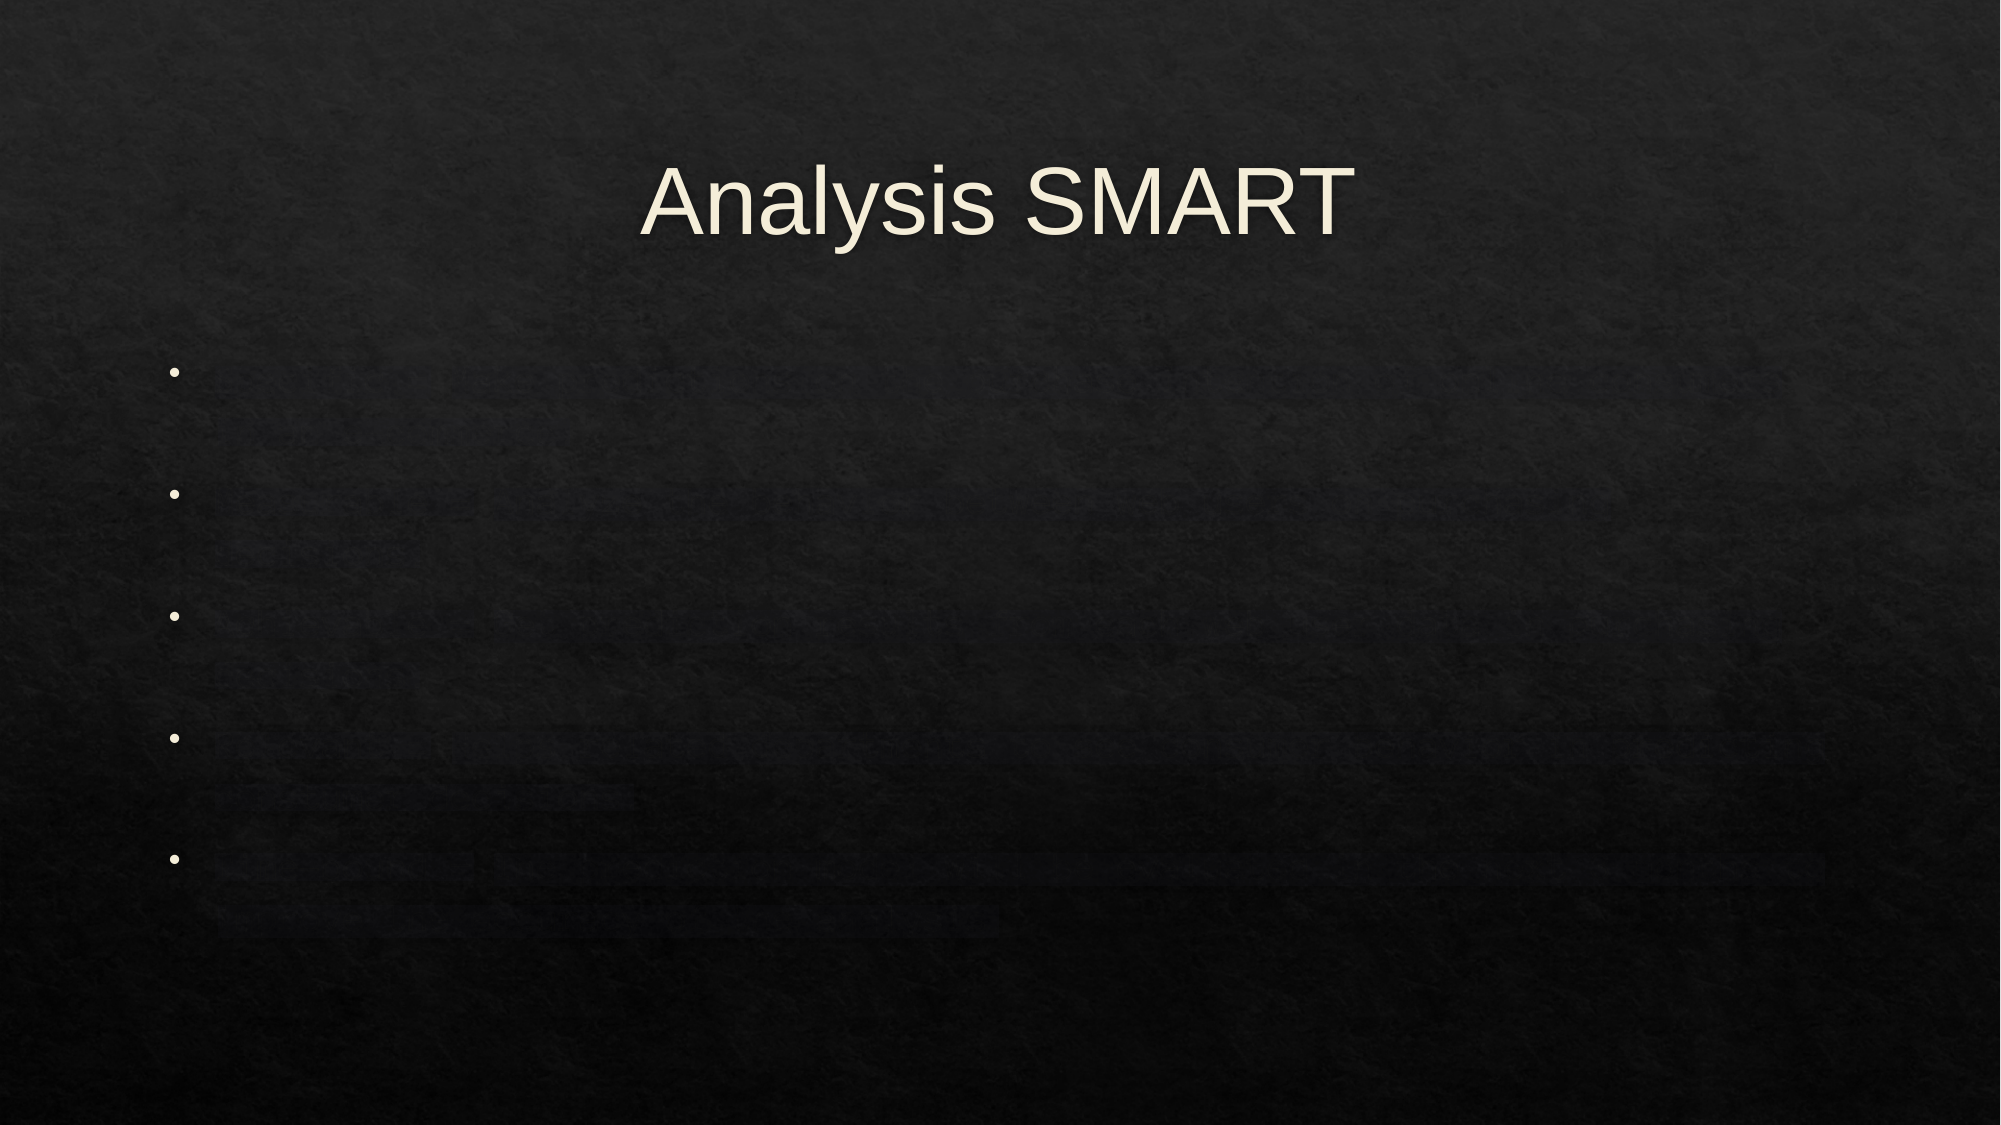

# Analysis SMART
Specific = Make predictions on the purchase intention of online consumers in an e-commerce.
Measurable = Analyze the behavior between web users on purchasing decisions.
Achievable = Get prediction results from each web user data in purchasing decisions.
Relevant = Helps related departments to see consumer behavior in predicting constumer decisions.
Time-bound = The prediction model will be evaluated in the next 3 months to improve the accuracy of the analysis.